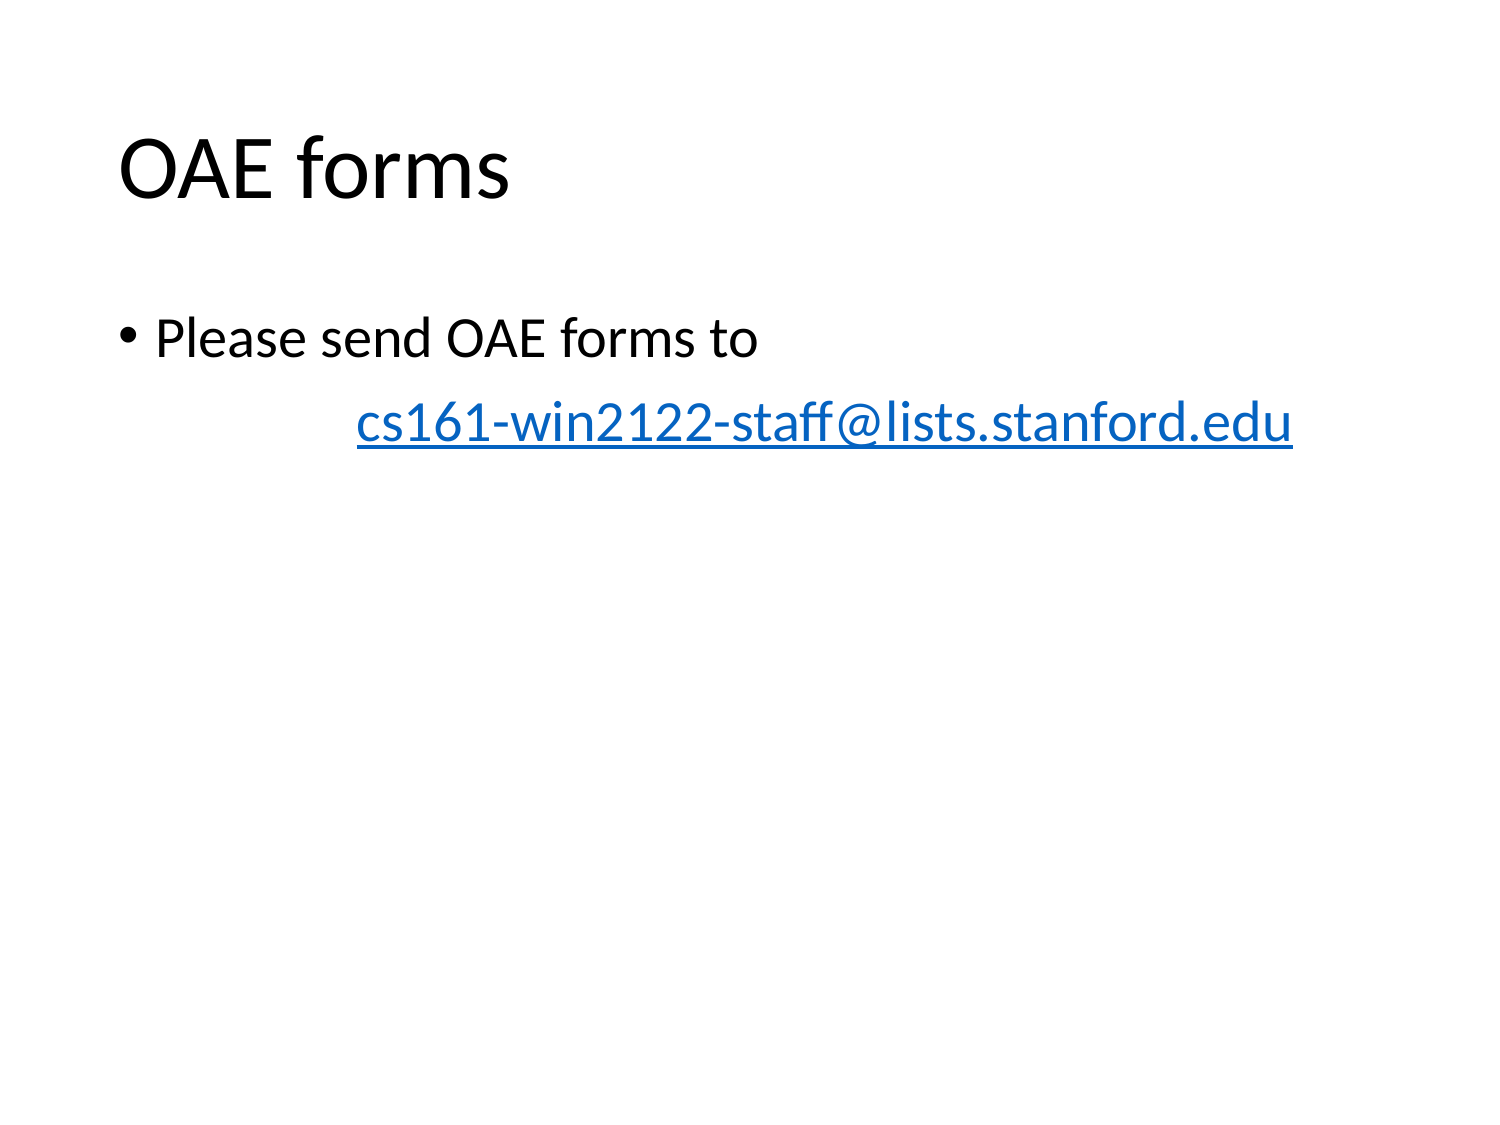

# OAE forms
Please send OAE forms to
                  cs161-win2122-staff@lists.stanford.edu